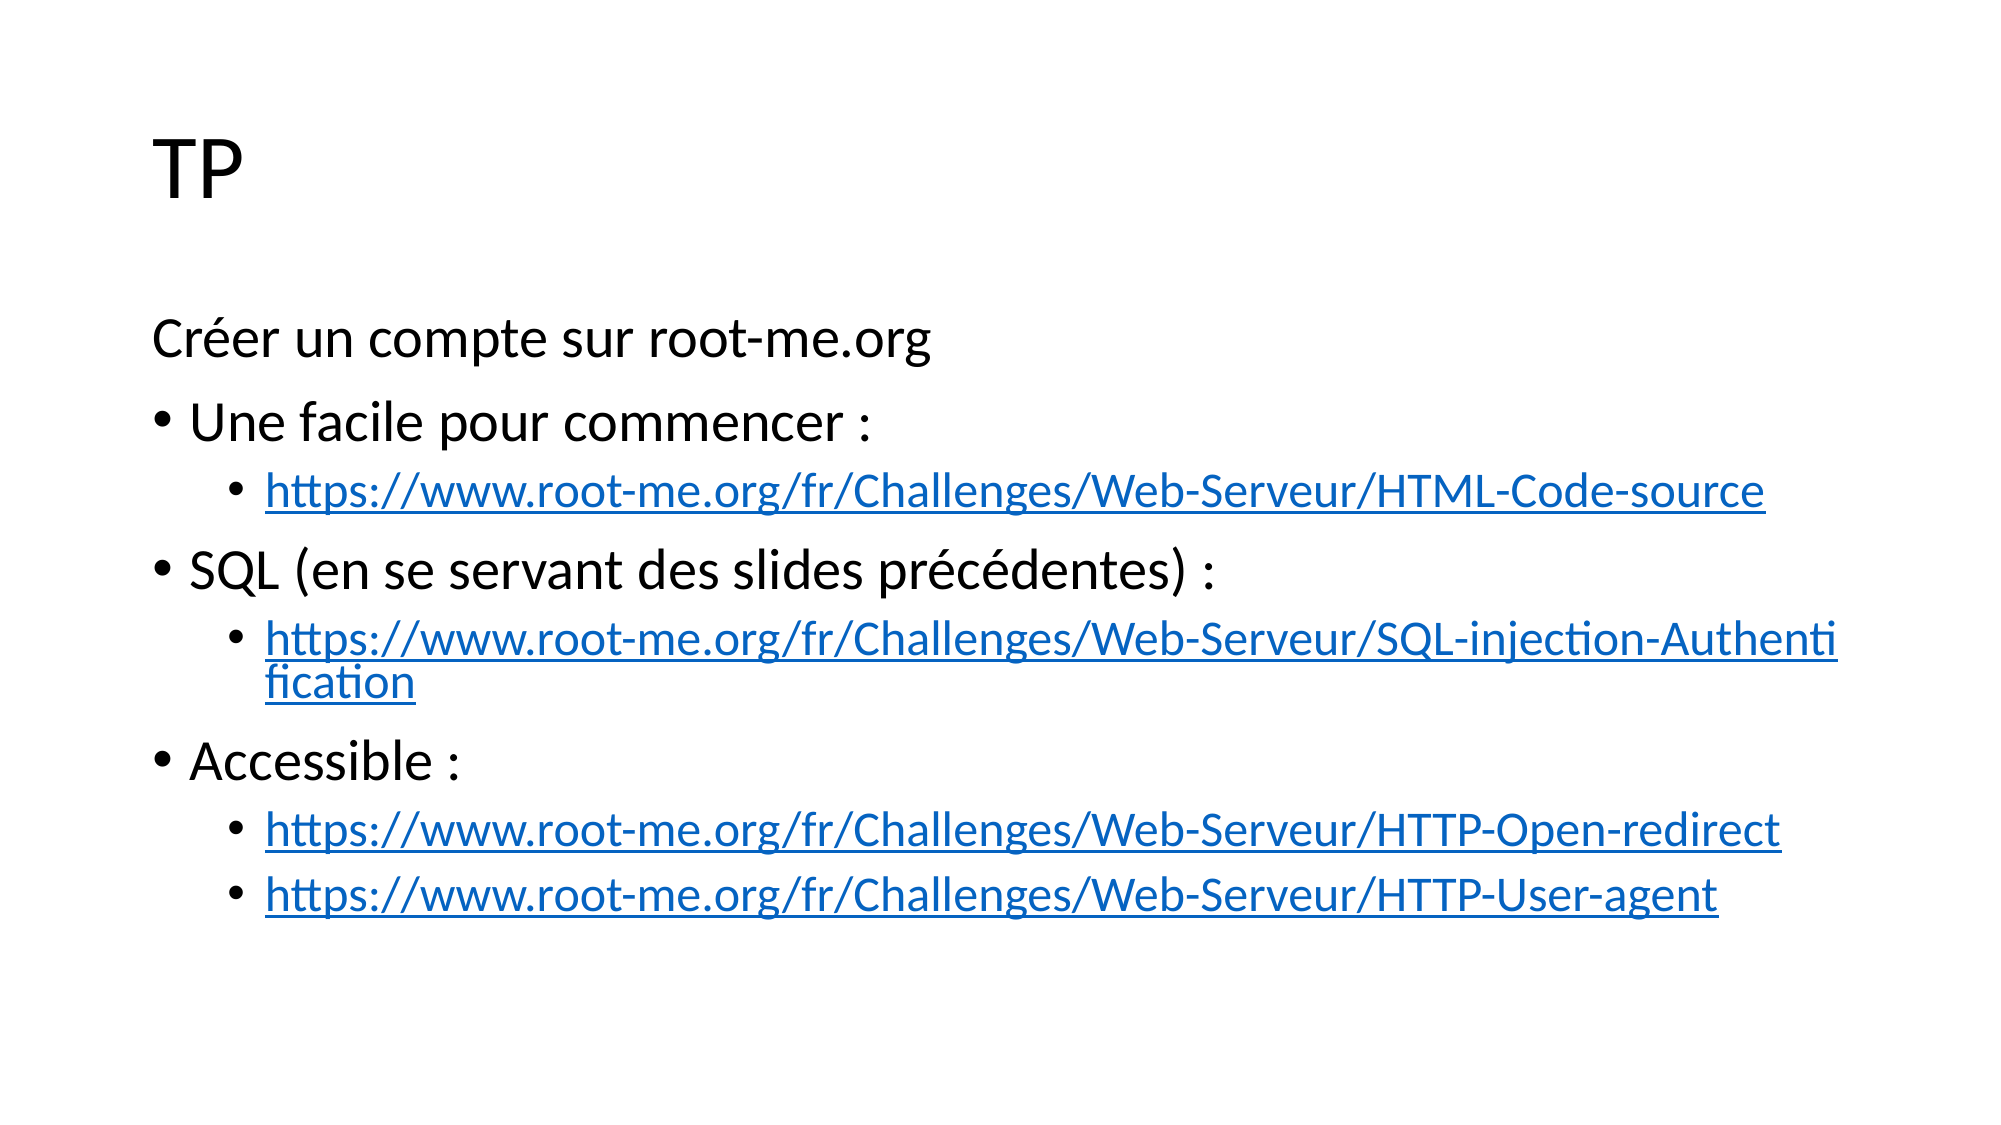

# TP
Créer un compte sur root-me.org
Une facile pour commencer :
https://www.root-me.org/fr/Challenges/Web-Serveur/HTML-Code-source
SQL (en se servant des slides précédentes) :
https://www.root-me.org/fr/Challenges/Web-Serveur/SQL-injection-Authentification
Accessible :
https://www.root-me.org/fr/Challenges/Web-Serveur/HTTP-Open-redirect
https://www.root-me.org/fr/Challenges/Web-Serveur/HTTP-User-agent